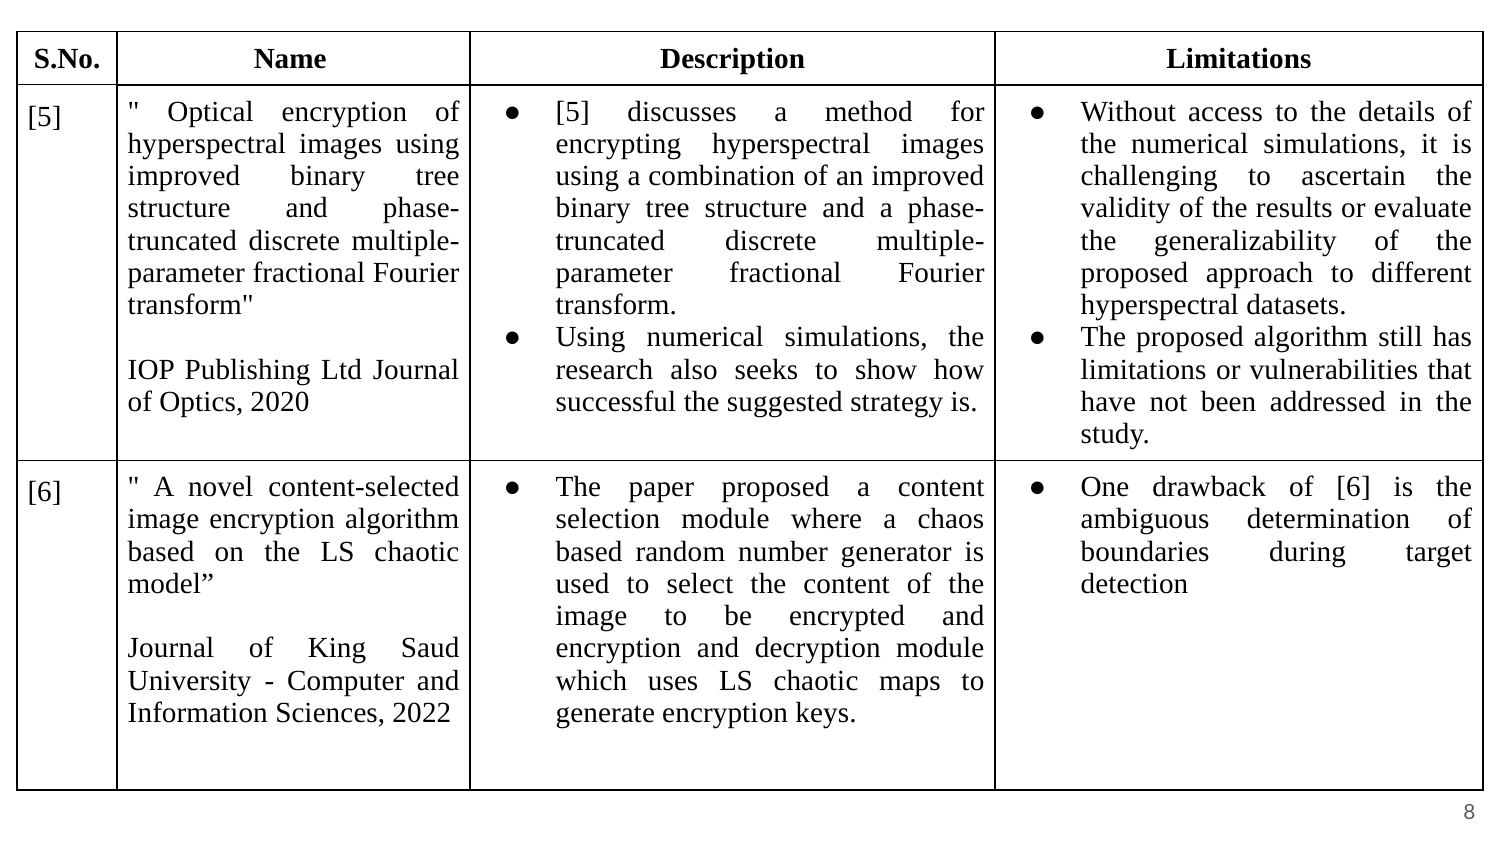

| S.No. | Name | Description | Limitations |
| --- | --- | --- | --- |
| [5] | " Optical encryption of hyperspectral images using improved binary tree structure and phase-truncated discrete multiple-parameter fractional Fourier transform" IOP Publishing Ltd Journal of Optics, 2020 | [5] discusses a method for encrypting hyperspectral images using a combination of an improved binary tree structure and a phase-truncated discrete multiple-parameter fractional Fourier transform. Using numerical simulations, the research also seeks to show how successful the suggested strategy is. | Without access to the details of the numerical simulations, it is challenging to ascertain the validity of the results or evaluate the generalizability of the proposed approach to different hyperspectral datasets. The proposed algorithm still has limitations or vulnerabilities that have not been addressed in the study. |
| [6] | " A novel content-selected image encryption algorithm based on the LS chaotic model” Journal of King Saud University - Computer and Information Sciences, 2022 | The paper proposed a content selection module where a chaos based random number generator is used to select the content of the image to be encrypted and encryption and decryption module which uses LS chaotic maps to generate encryption keys. | One drawback of [6] is the ambiguous determination of boundaries during target detection |
8